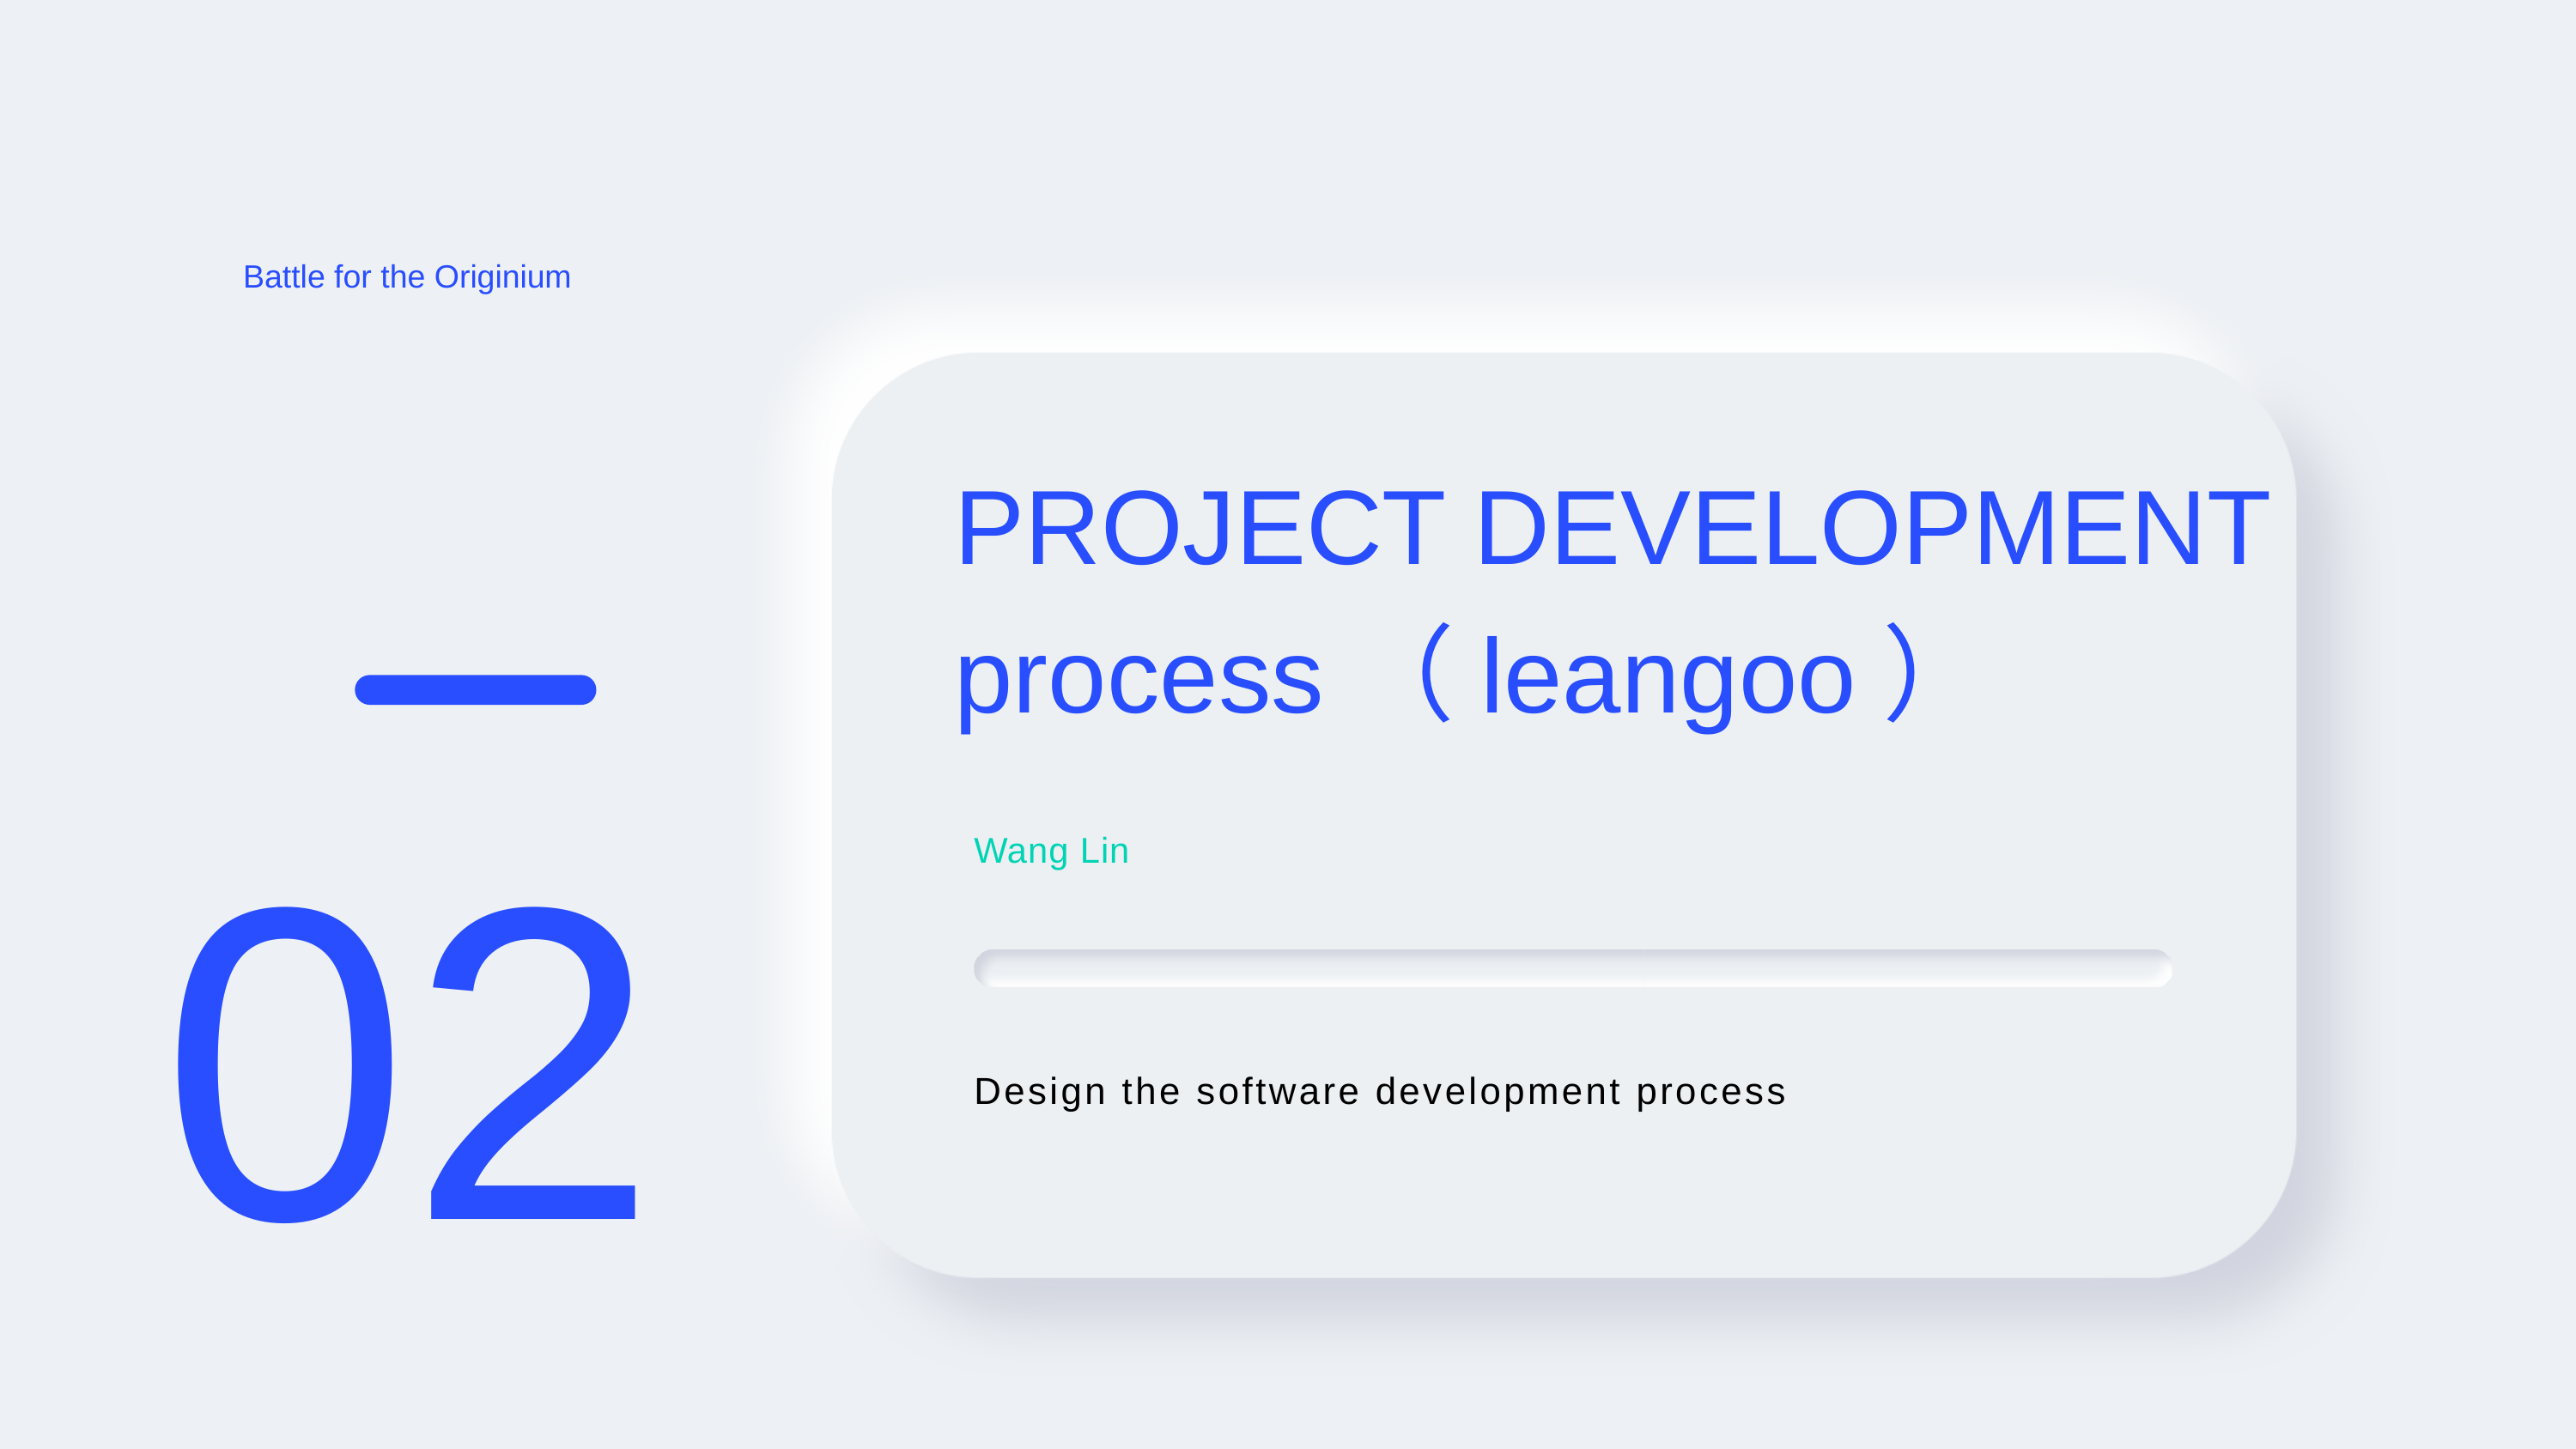

Battle for the Originium

PROJECT DEVELOPMENT
process（leangoo）

02
Wang Lin

Design the software development process